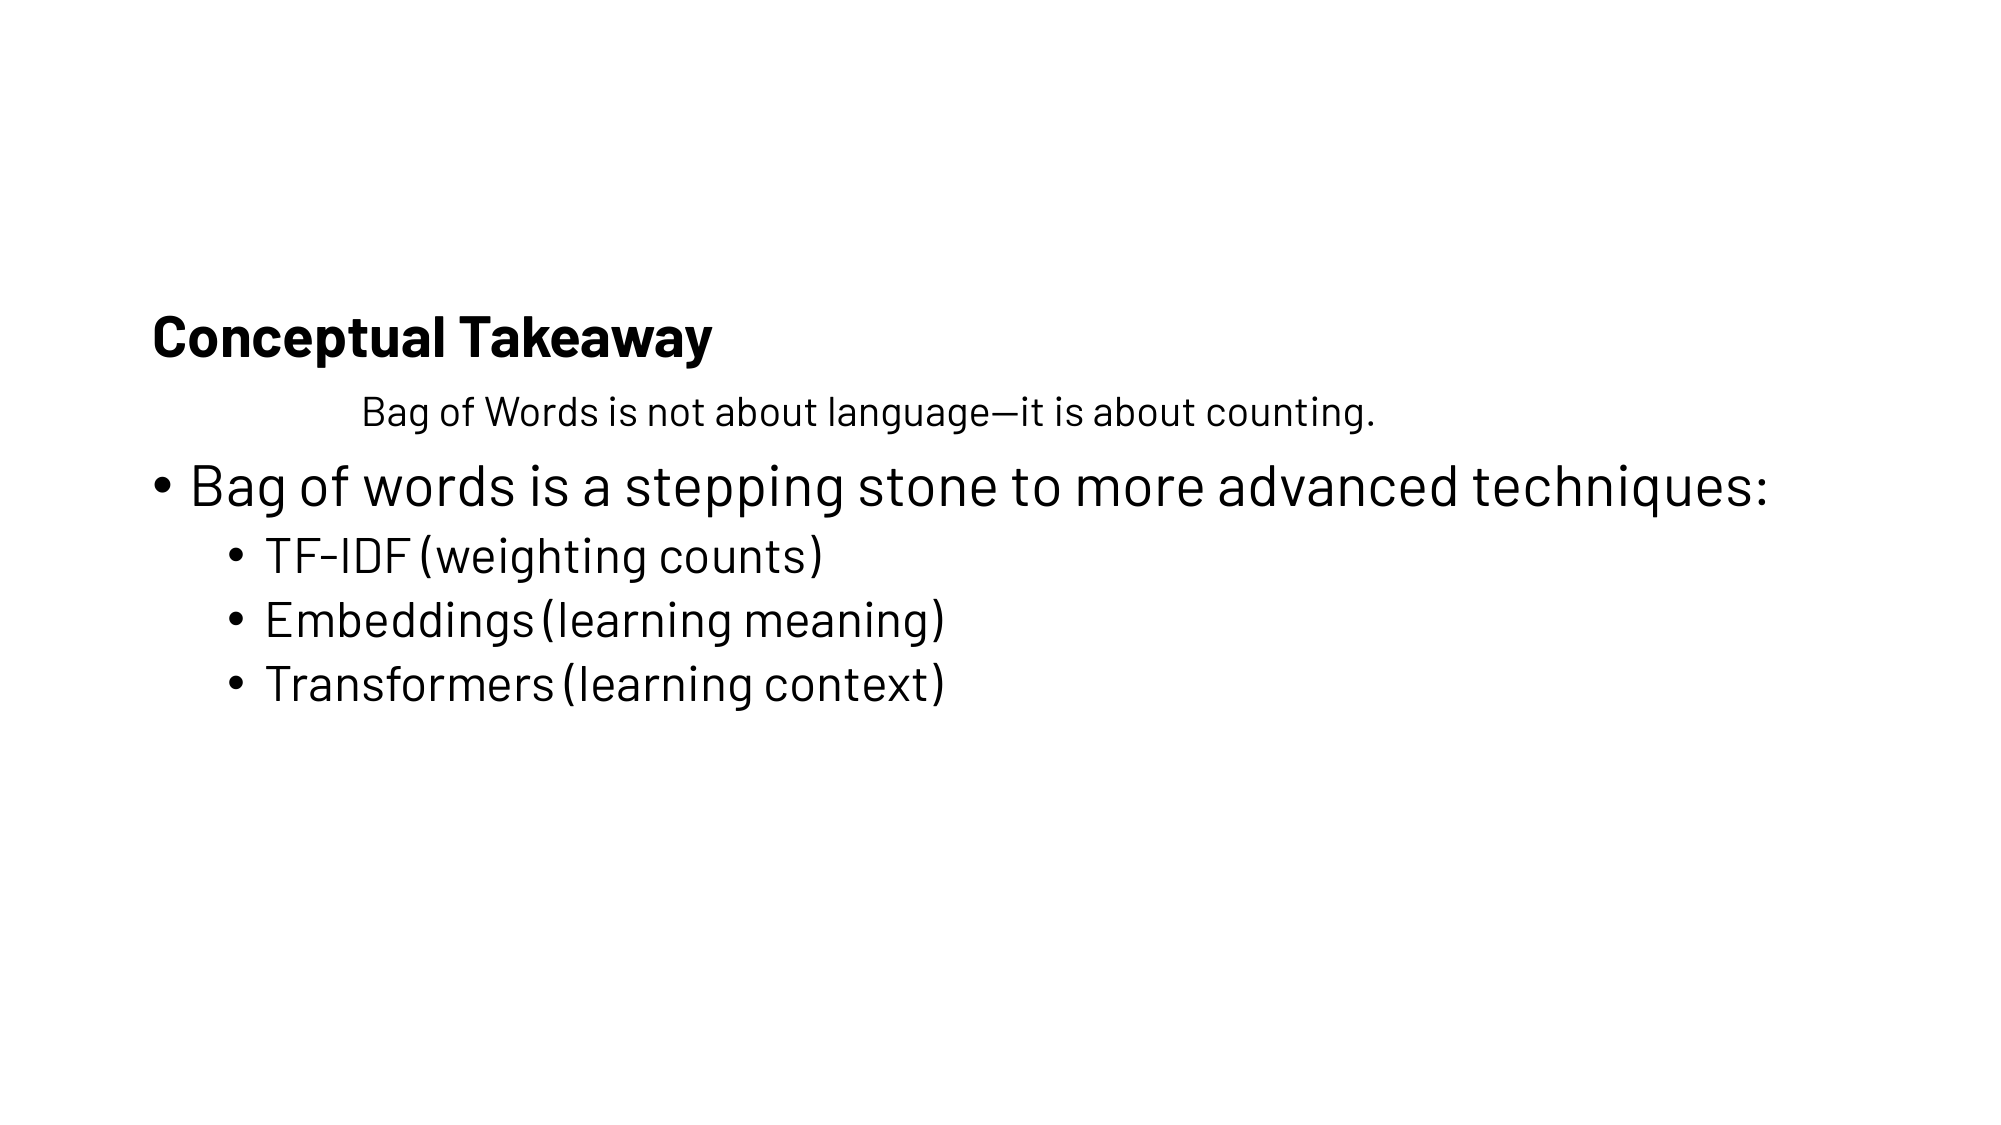

Conceptual Takeaway
Bag of Words is not about language—it is about counting.
Bag of words is a stepping stone to more advanced techniques:
TF-IDF (weighting counts)
Embeddings (learning meaning)
Transformers (learning context)